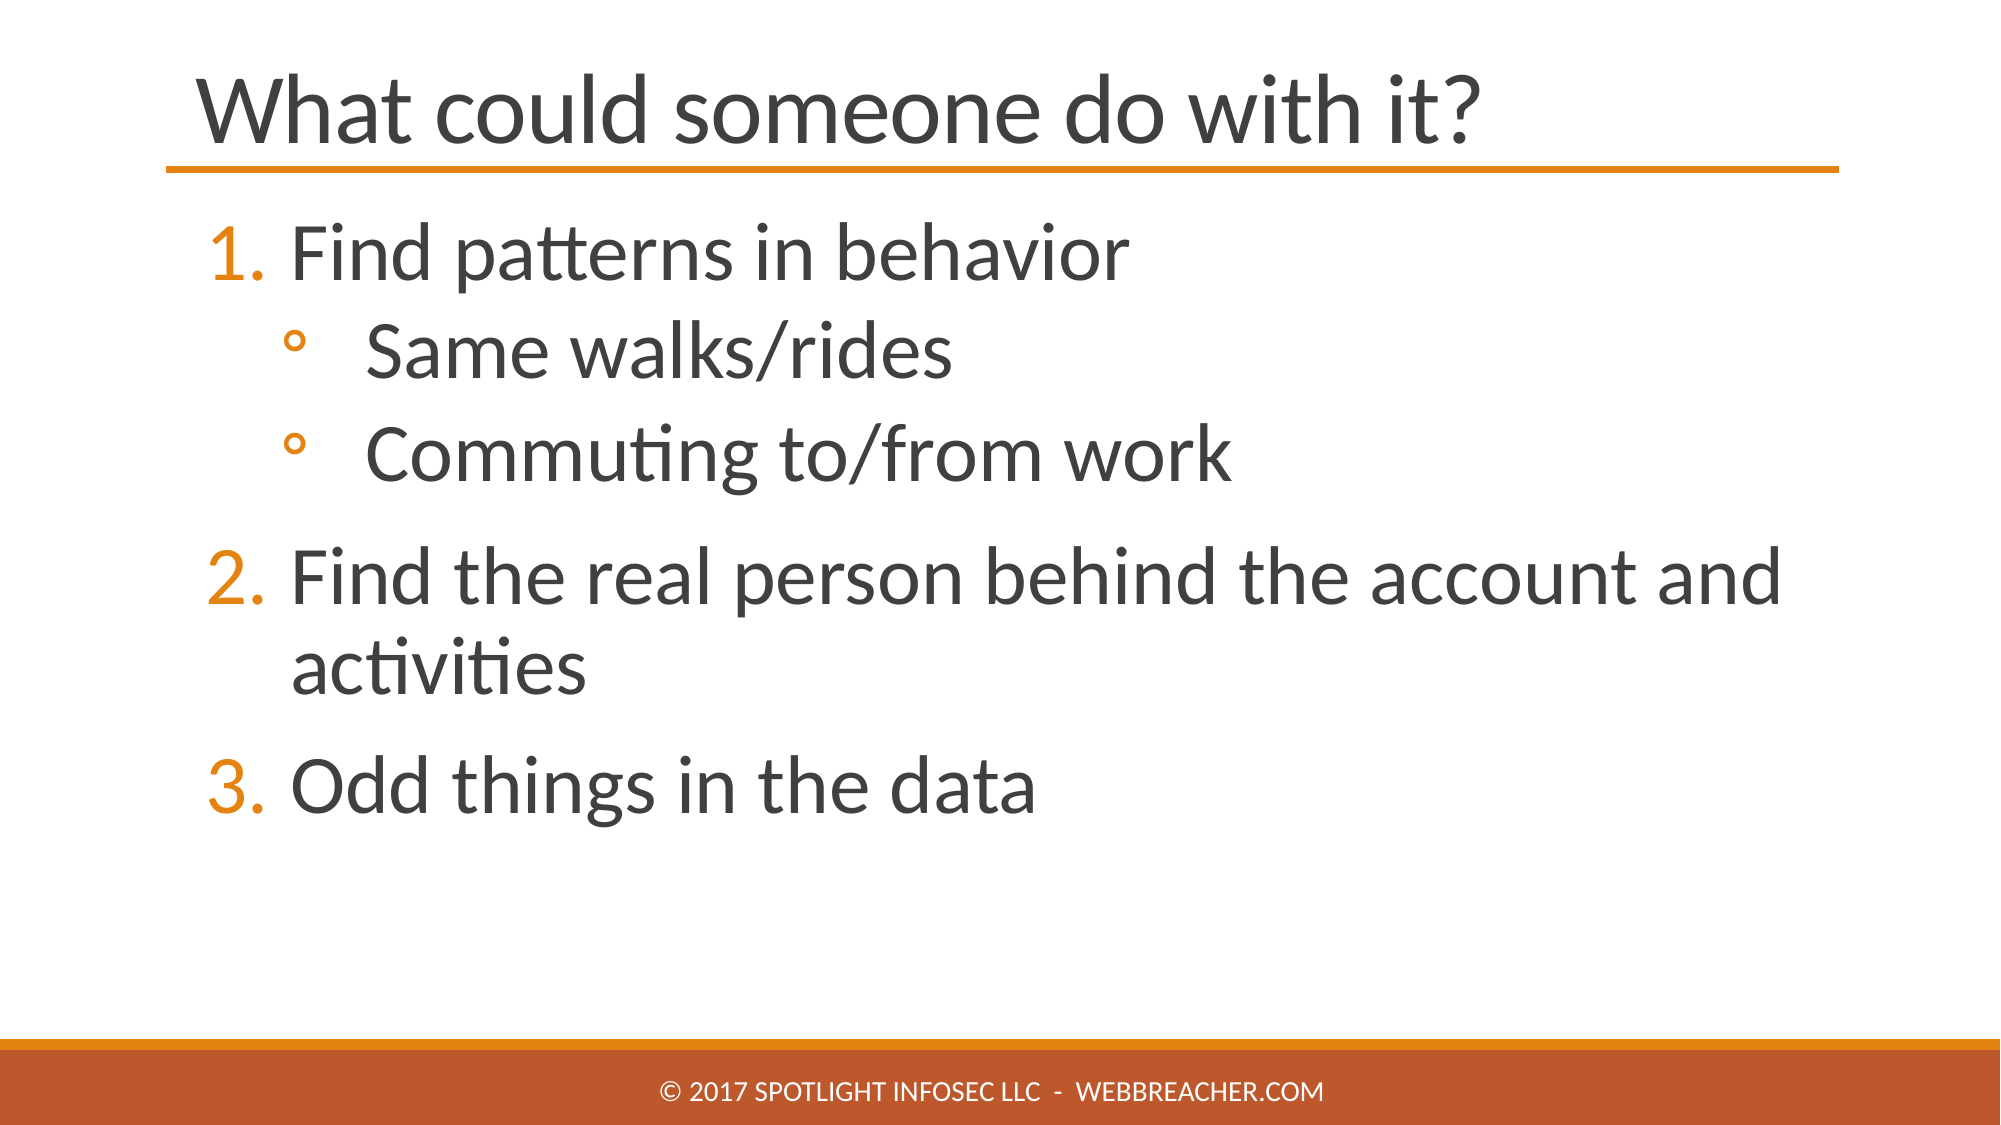

# What could someone do with it?
Find patterns in behavior
Same walks/rides
Commuting to/from work
Find the real person behind the account and activities
Odd things in the data

© 2017 Spotlight Infosec LLC  -  WebBreacher.com